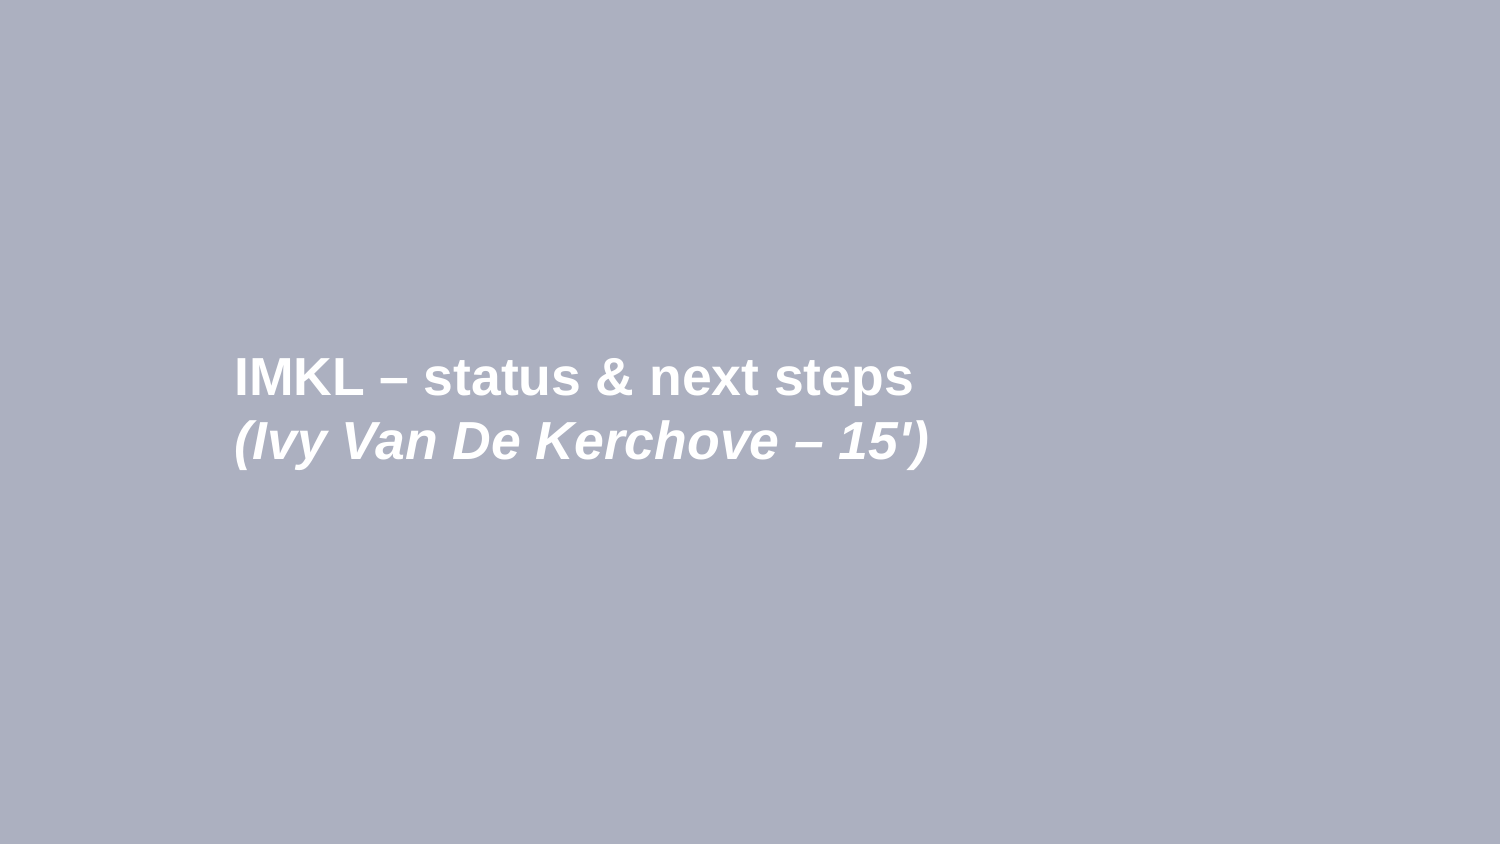

# IMKL – status & next steps (Ivy Van De Kerchove – 15')